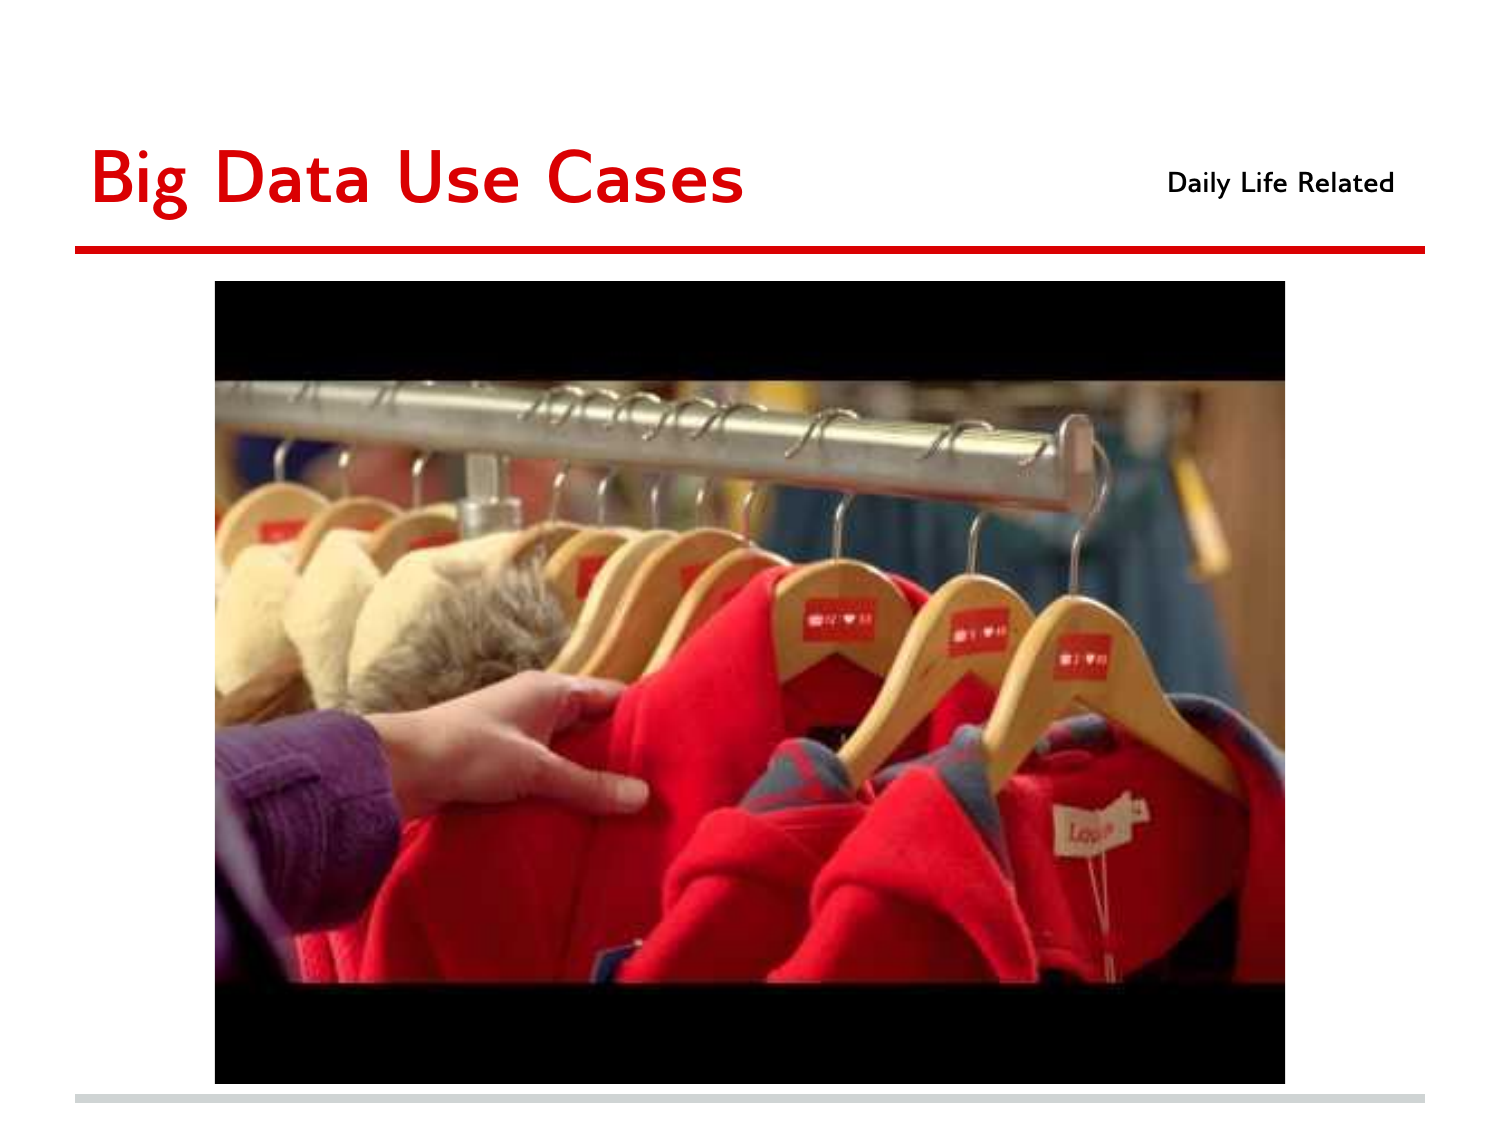

# Big Data Use Cases
Daily Life Related